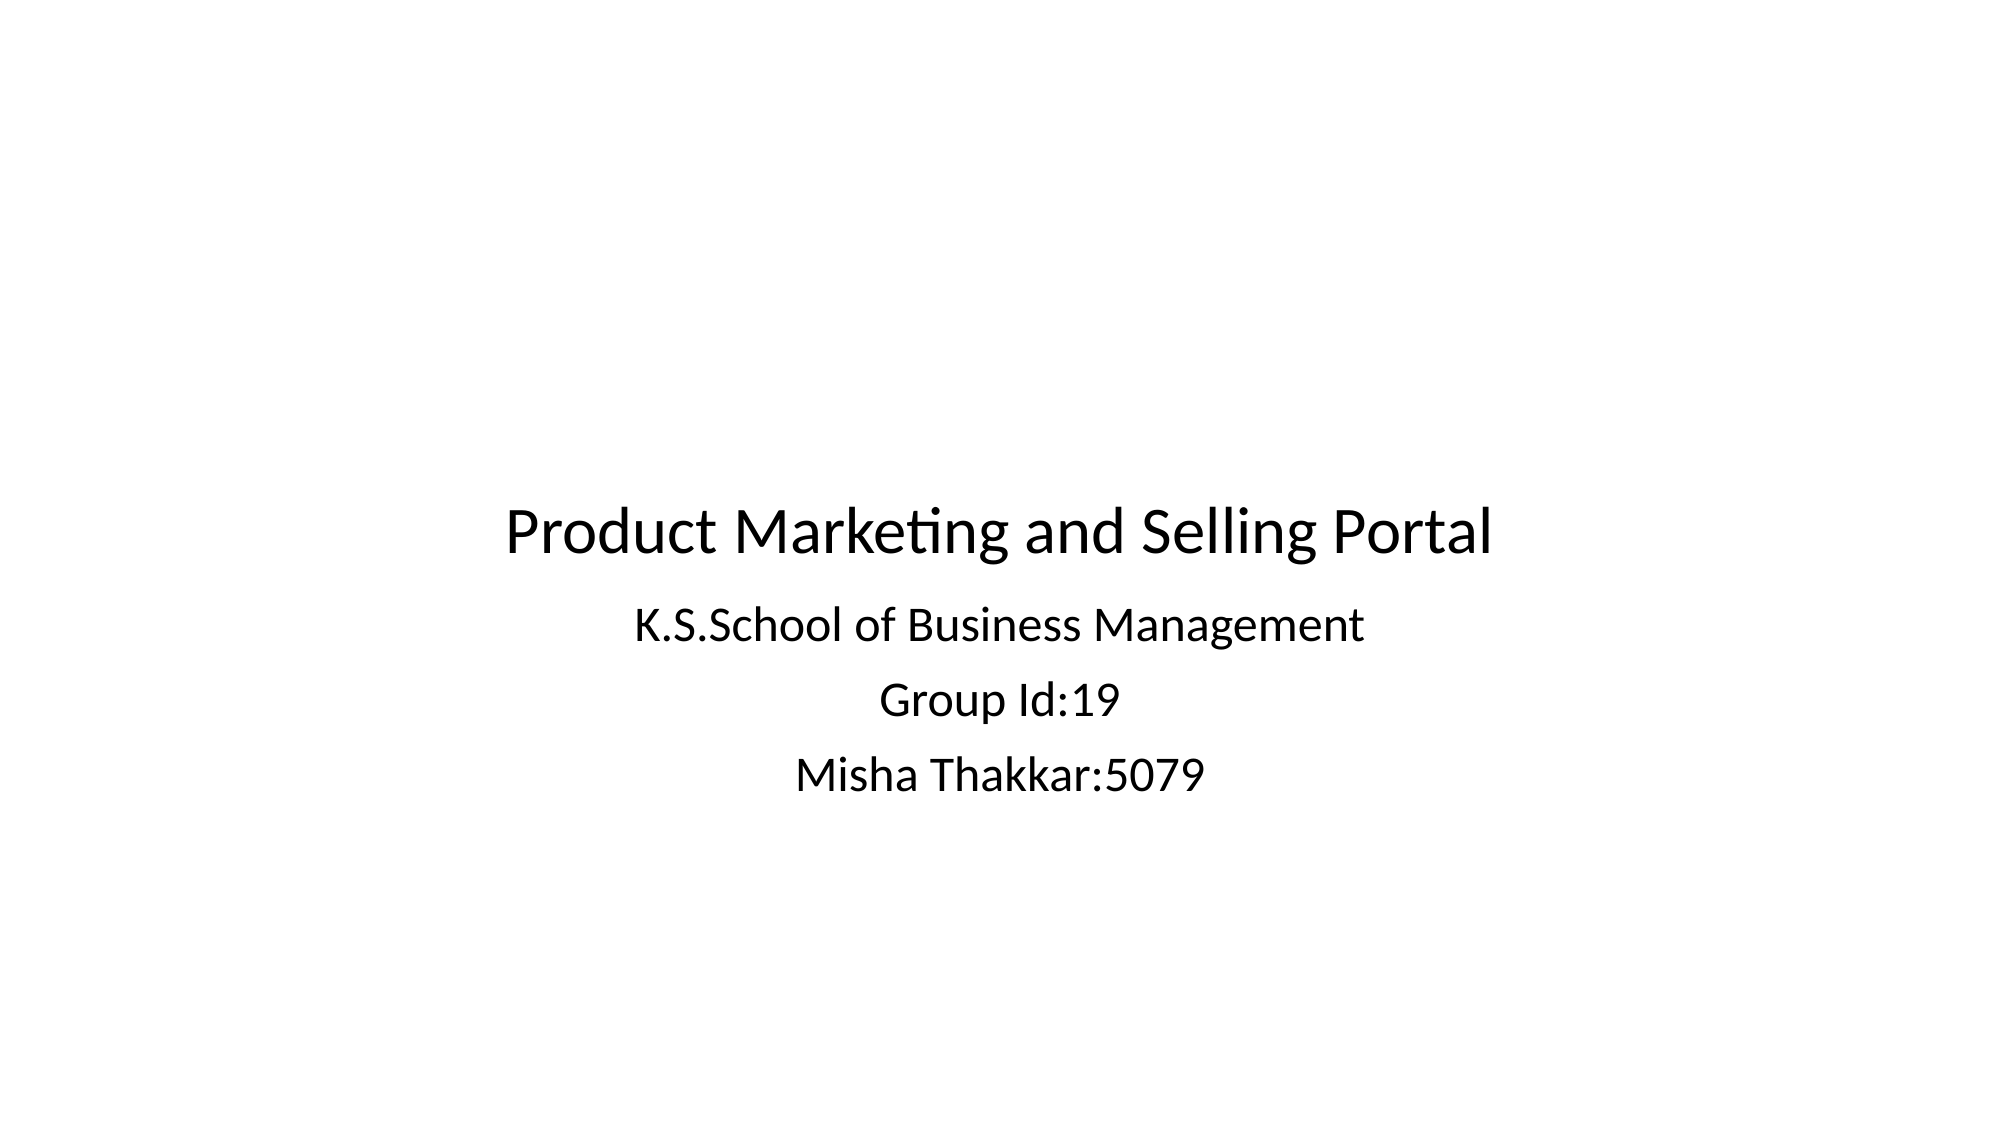

# Product Marketing and Selling Portal
K.S.School of Business Management
Group Id:19
Misha Thakkar:5079